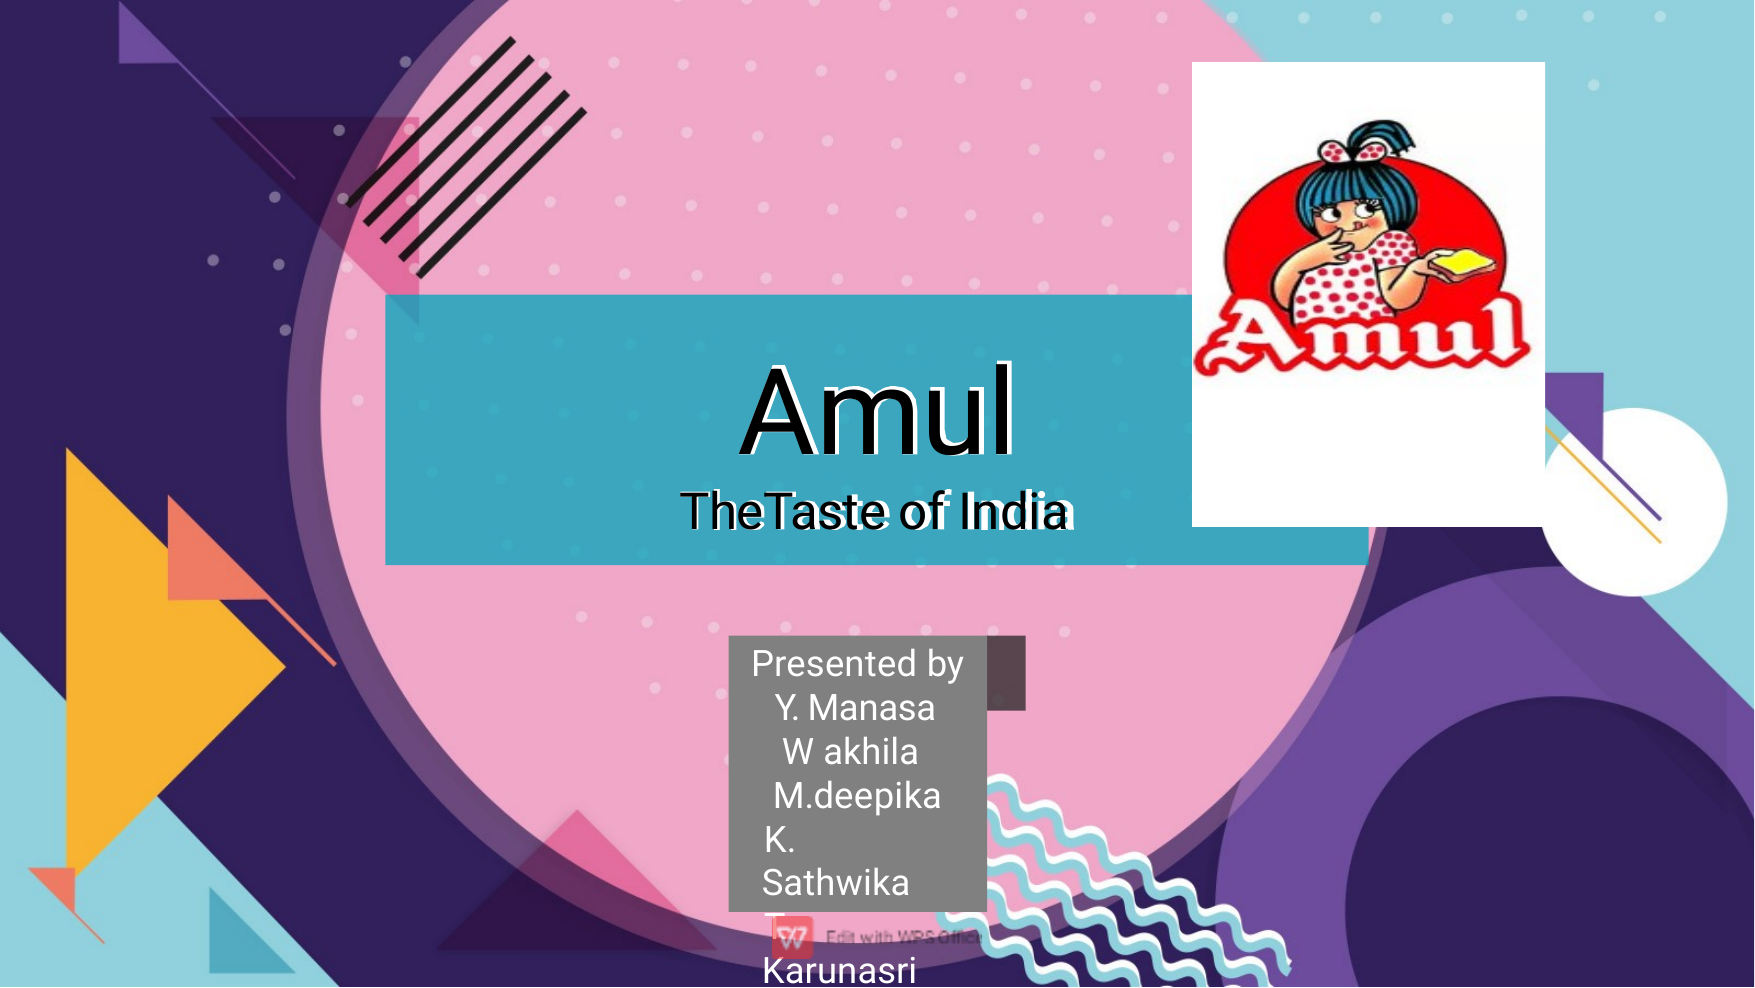

# Amul
TheTaste of India

Presented by
Y. Manasa  W akhila  M.deepika
K. Sathwika
T. Karunasri